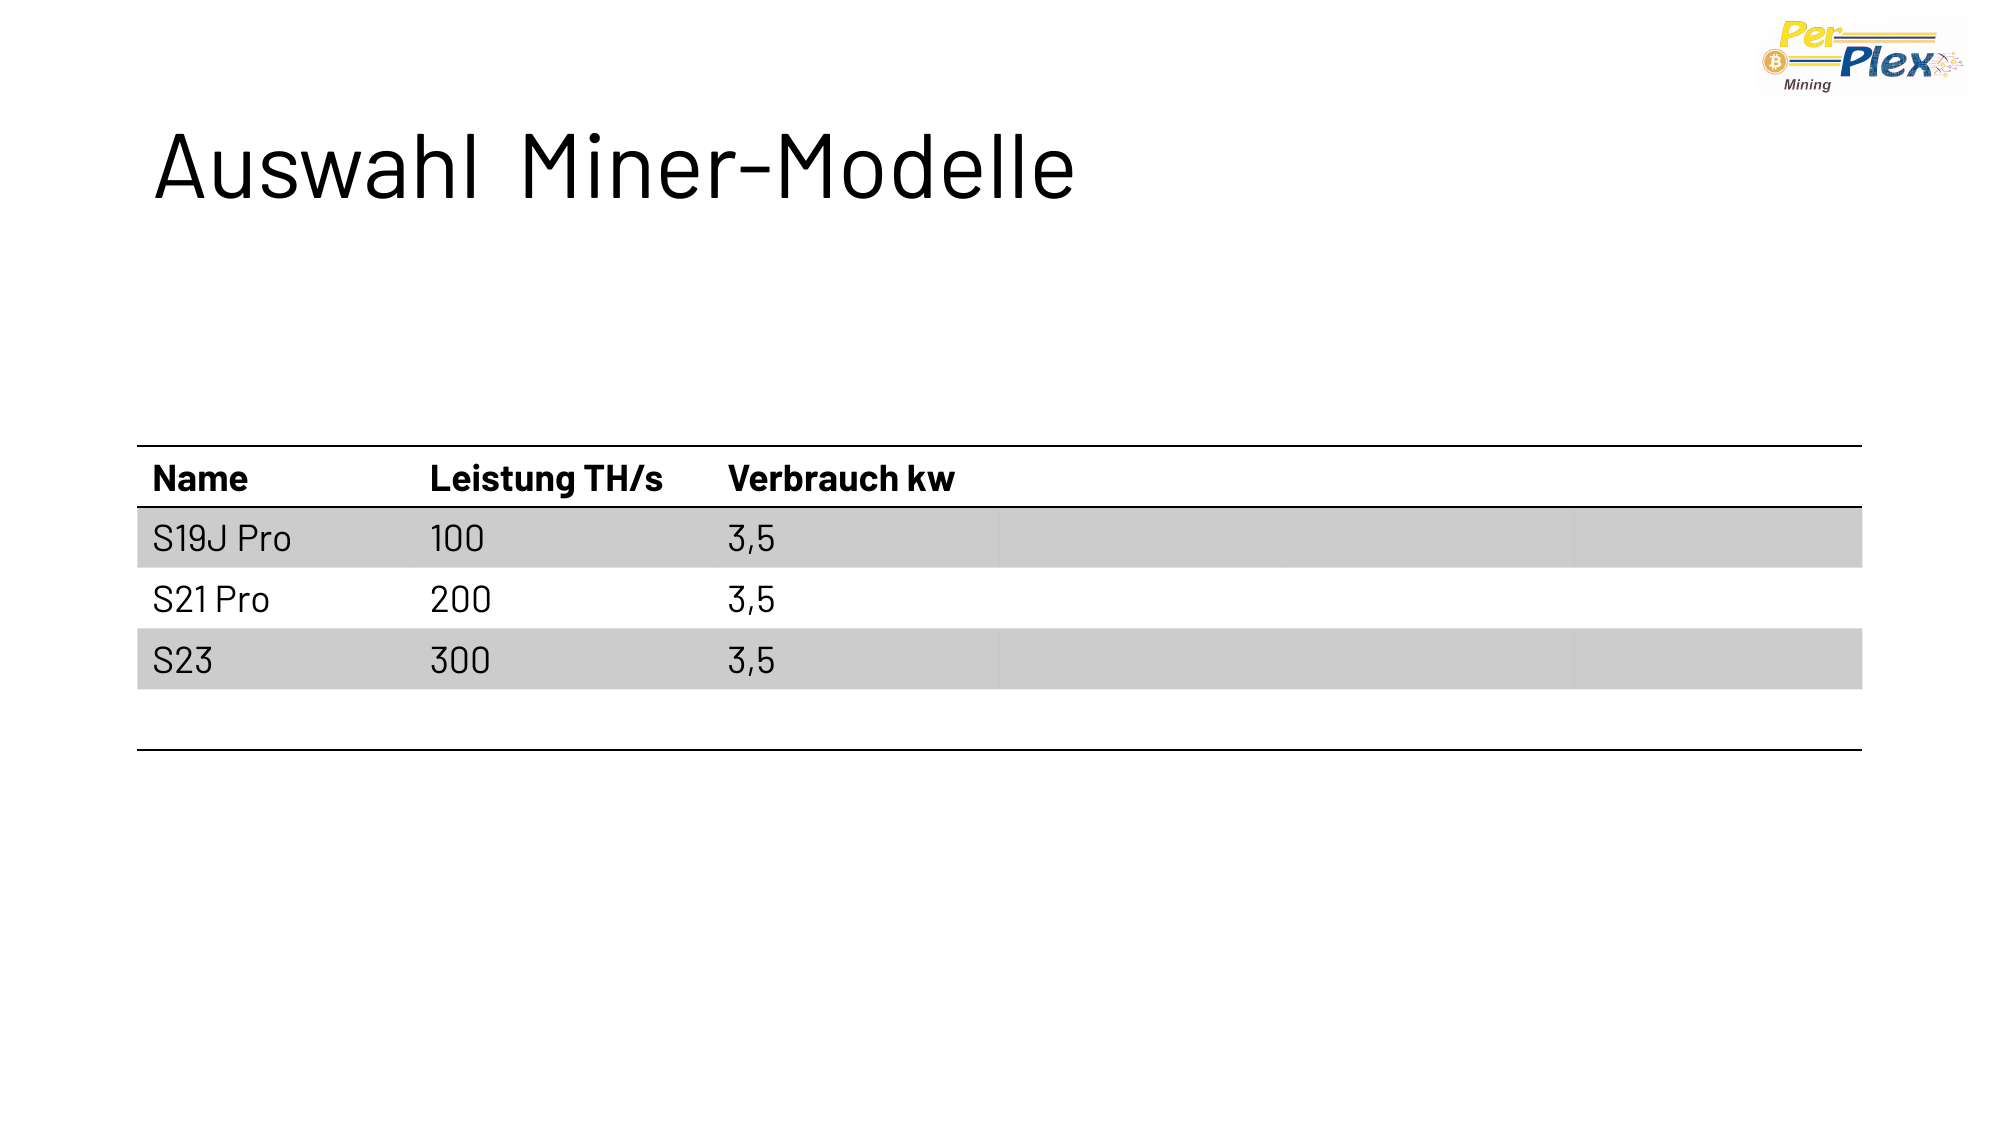

# Auswahl  Miner-Modelle
| Name | Leistung TH/s | Verbrauch kw |  |  |  |
| --- | --- | --- | --- | --- | --- |
| S19J Pro | 100 | 3,5 |  |  |  |
| S21 Pro | 200 | 3,5 |  |  |  |
| S23 | 300 | 3,5 |  |  |  |
|  |  |  |  |  |  |